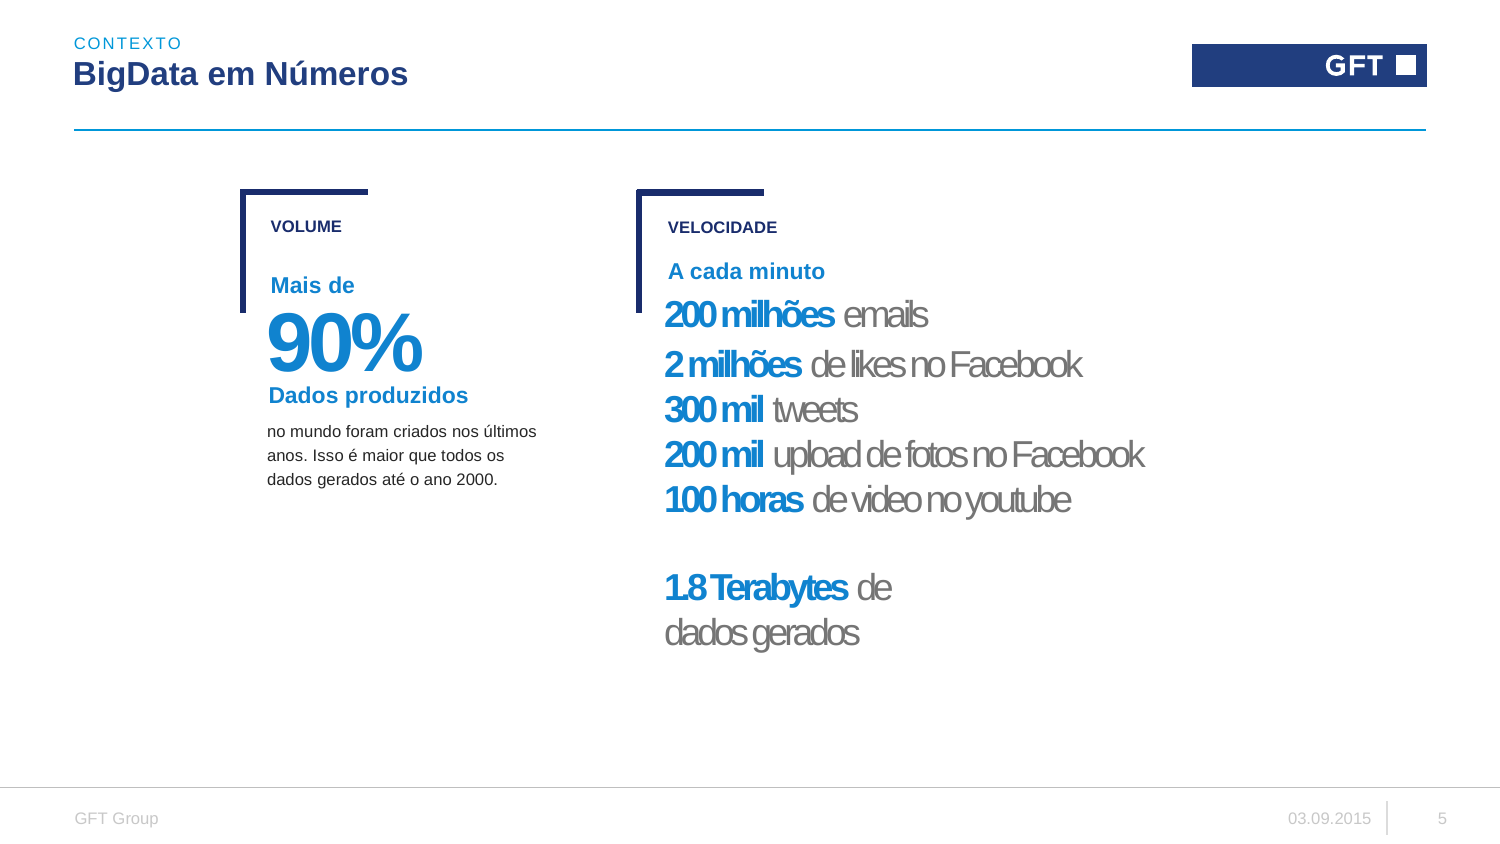

CONTEXTO
# BigData em Números
VOLUME
VELOCIDADE
A cada minuto
Mais de
90%
200 milhões emails
2 milhões de likes no Facebook
300 mil tweets
200 mil upload de fotos no Facebook
100 horas de video no youtube
Dados produzidos
no mundo foram criados nos últimos anos. Isso é maior que todos os dados gerados até o ano 2000.
1.8 Terabytes de dados gerados